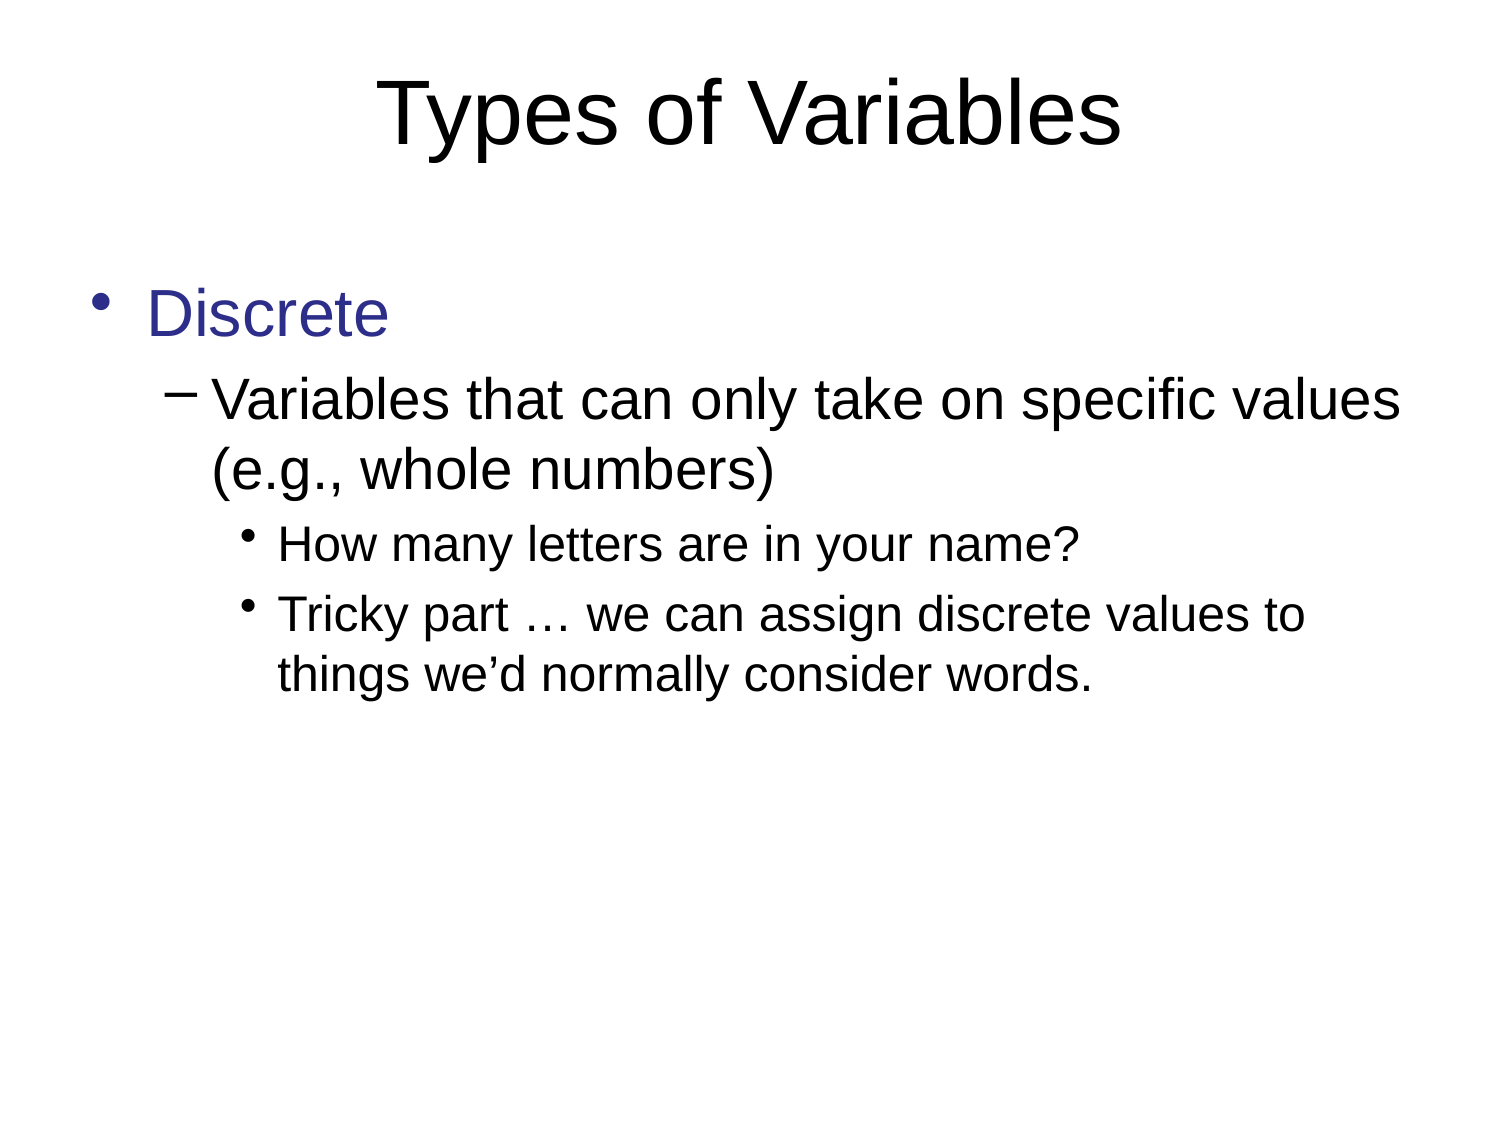

# Types of Variables
Discrete
Variables that can only take on specific values (e.g., whole numbers)
How many letters are in your name?
Tricky part … we can assign discrete values to things we’d normally consider words.